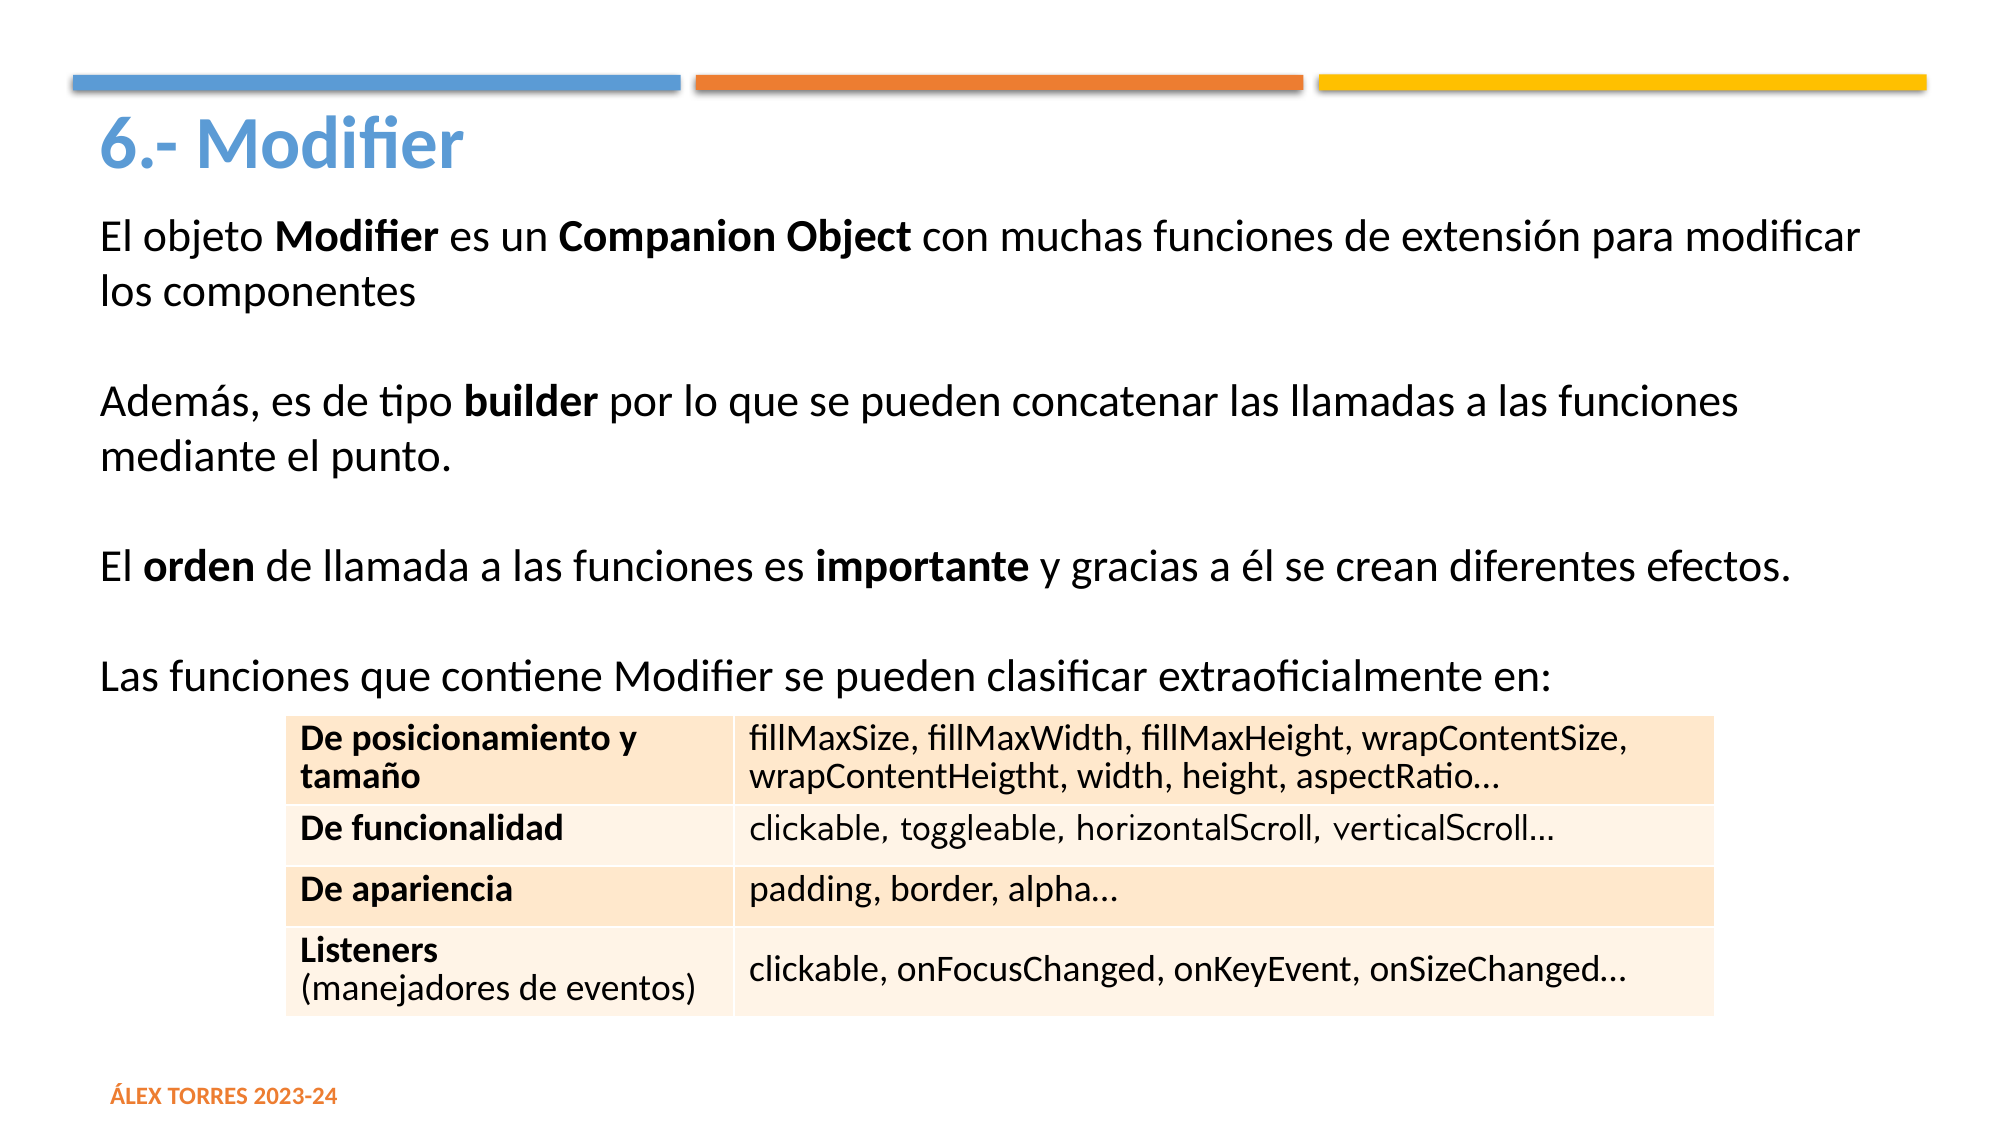

6.- Modifier
El objeto Modifier es un Companion Object con muchas funciones de extensión para modificar los componentes

Además, es de tipo builder por lo que se pueden concatenar las llamadas a las funciones mediante el punto.

El orden de llamada a las funciones es importante y gracias a él se crean diferentes efectos.

Las funciones que contiene Modifier se pueden clasificar extraoficialmente en:
| De posicionamiento y tamaño | fillMaxSize, fillMaxWidth, fillMaxHeight, wrapContentSize, wrapContentHeigtht, width, height, aspectRatio… |
| --- | --- |
| De funcionalidad | clickable, toggleable, horizontalScroll, verticalScroll… |
| De apariencia | padding, border, alpha… |
| Listeners (manejadores de eventos) | clickable, onFocusChanged, onKeyEvent, onSizeChanged… |